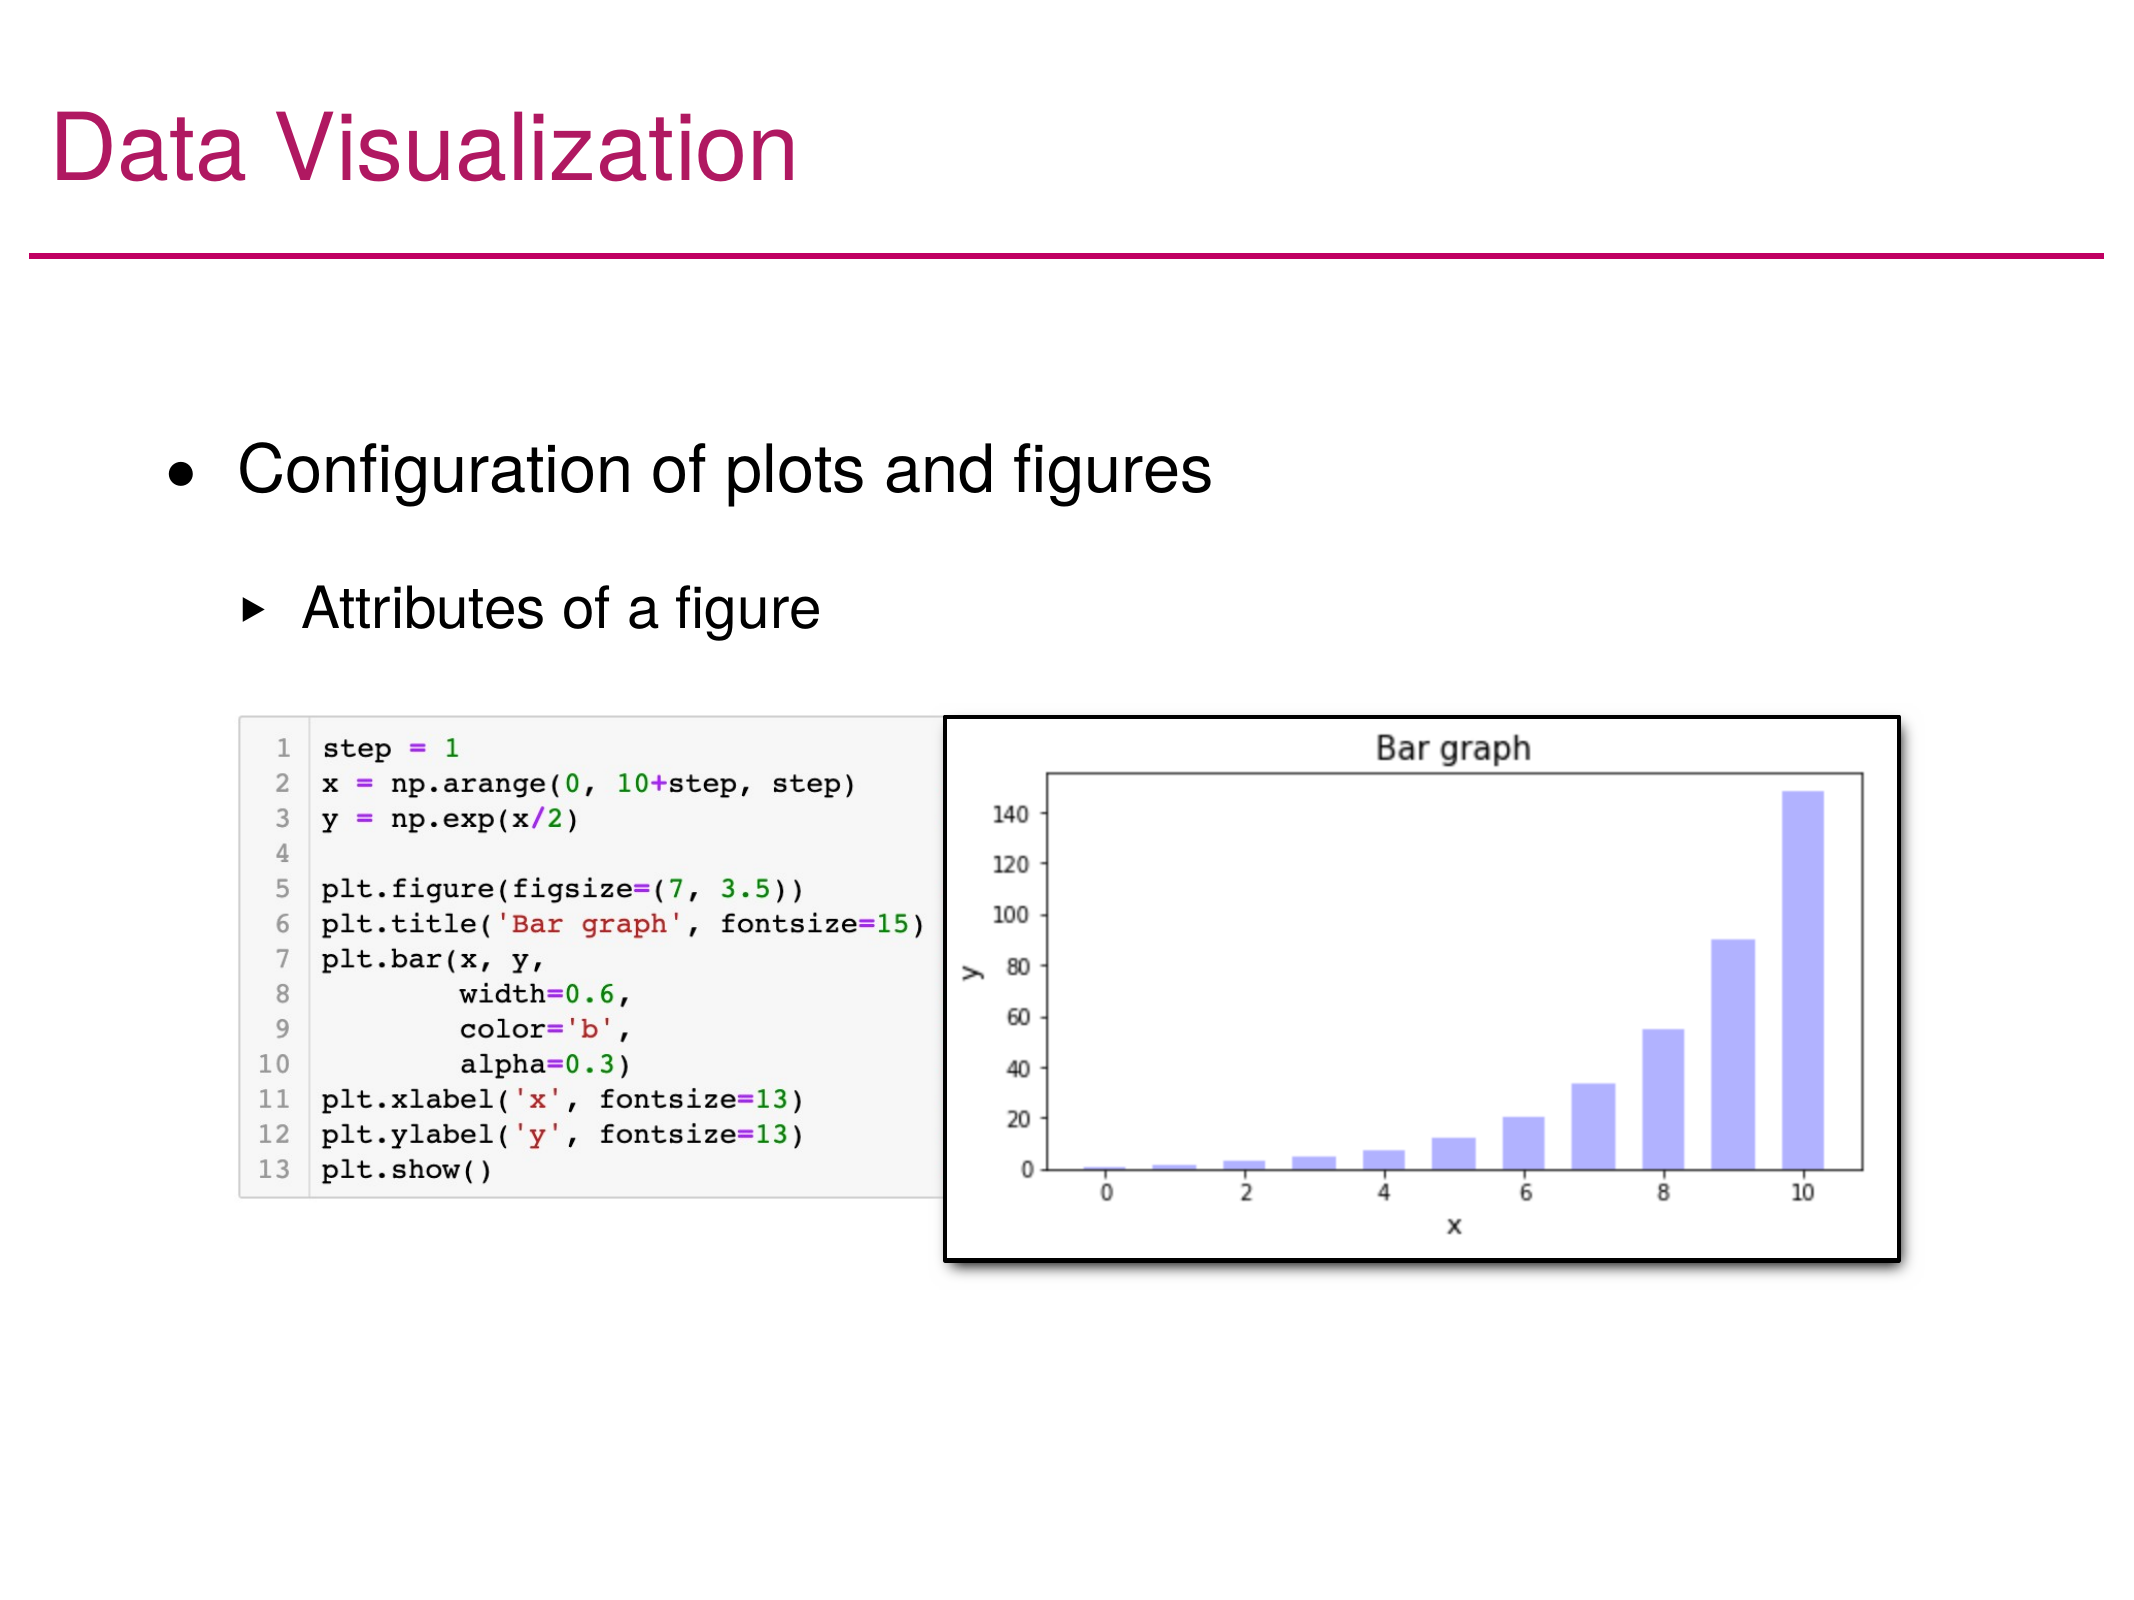

# Data Visualization

Configuration of plots and figures
Attributes of a figure